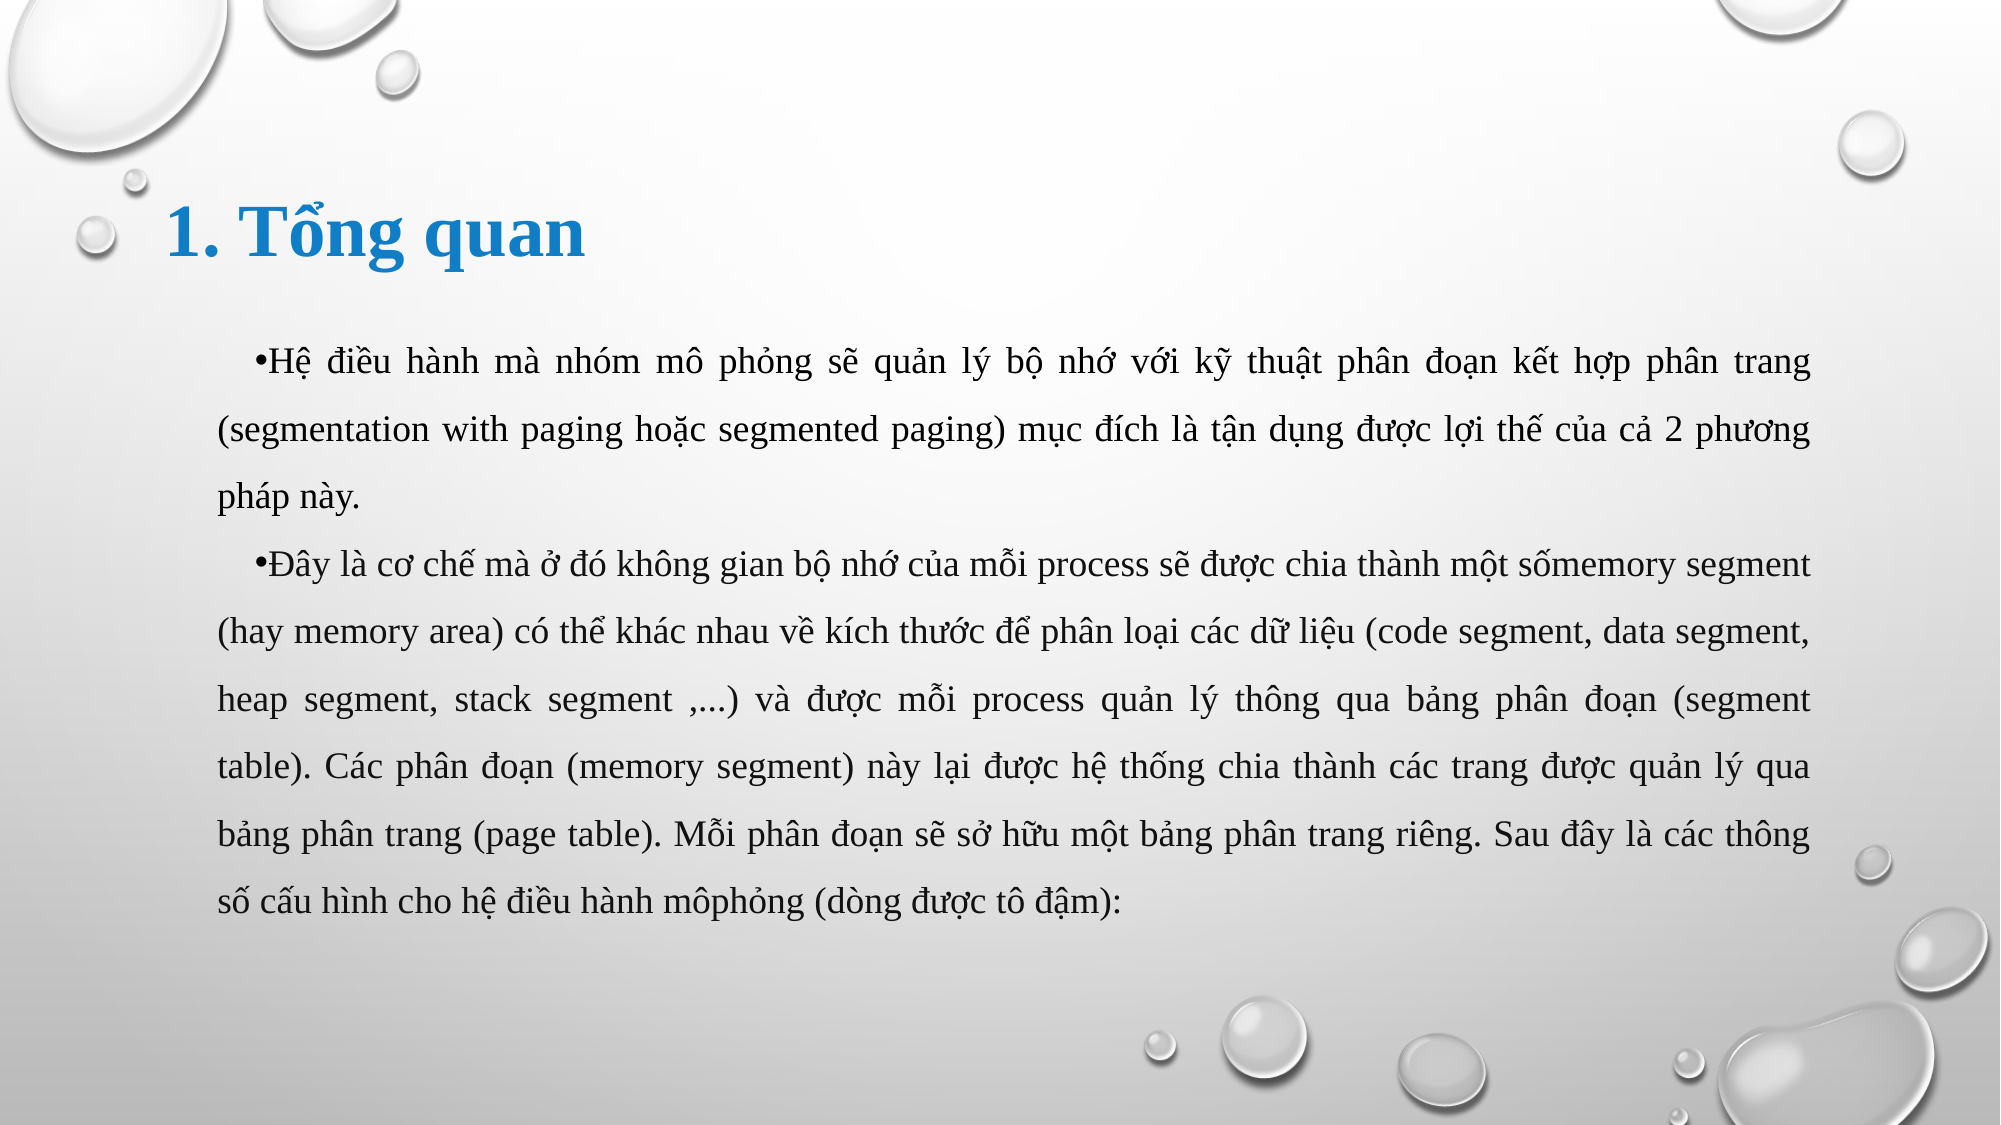

# 1. Tổng quan
Hệ điều hành mà nhóm mô phỏng sẽ quản lý bộ nhớ với kỹ thuật phân đoạn kết hợp phân trang (segmentation with paging hoặc segmented paging) mục đích là tận dụng được lợi thế của cả 2 phương pháp này.
Đây là cơ chế mà ở đó không gian bộ nhớ của mỗi process sẽ được chia thành một sốmemory segment (hay memory area) có thể khác nhau về kích thước để phân loại các dữ liệu (code segment, data segment, heap segment, stack segment ,...) và được mỗi process quản lý thông qua bảng phân đoạn (segment table). Các phân đoạn (memory segment) này lại được hệ thống chia thành các trang được quản lý qua bảng phân trang (page table). Mỗi phân đoạn sẽ sở hữu một bảng phân trang riêng. Sau đây là các thông số cấu hình cho hệ điều hành môphỏng (dòng được tô đậm):